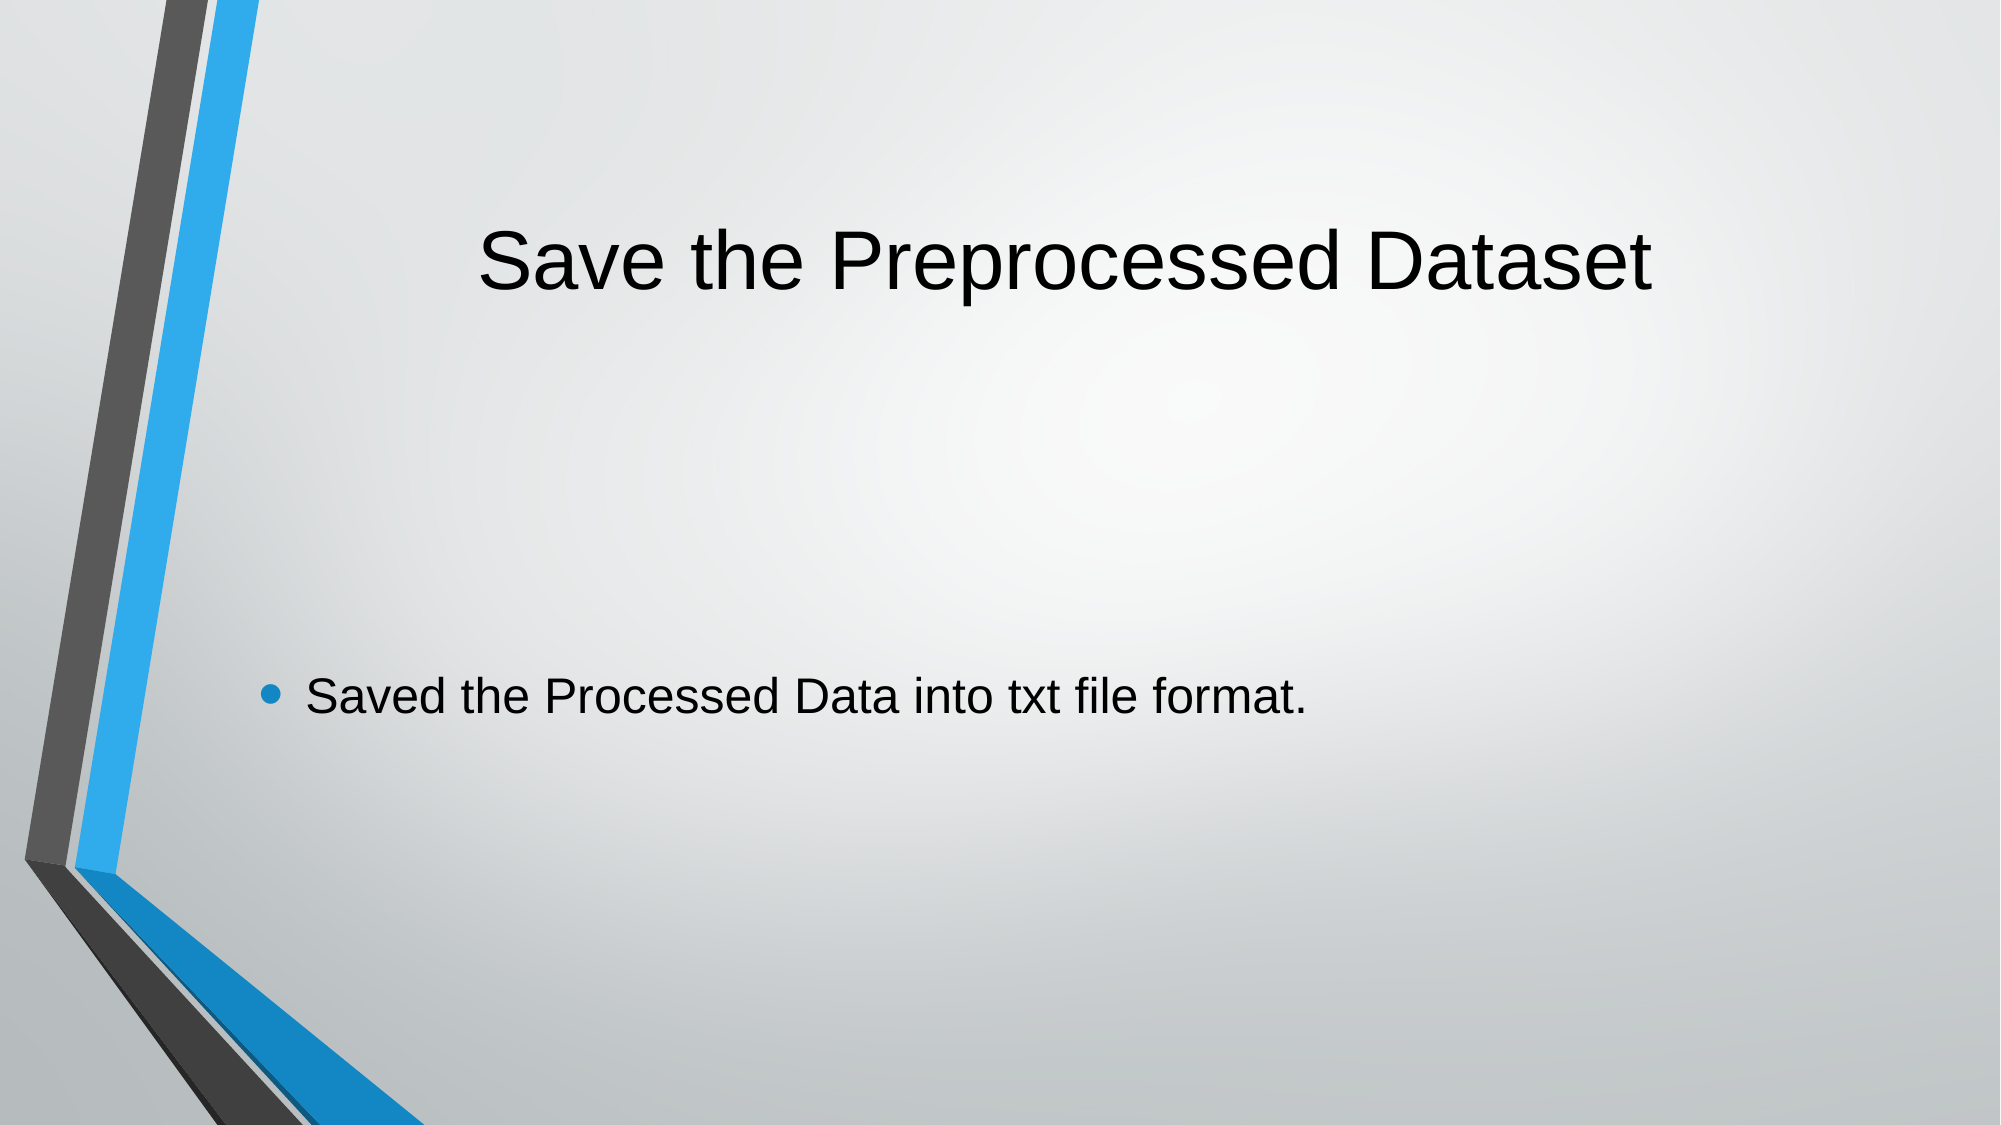

# Save the Preprocessed Dataset
Saved the Processed Data into txt file format.